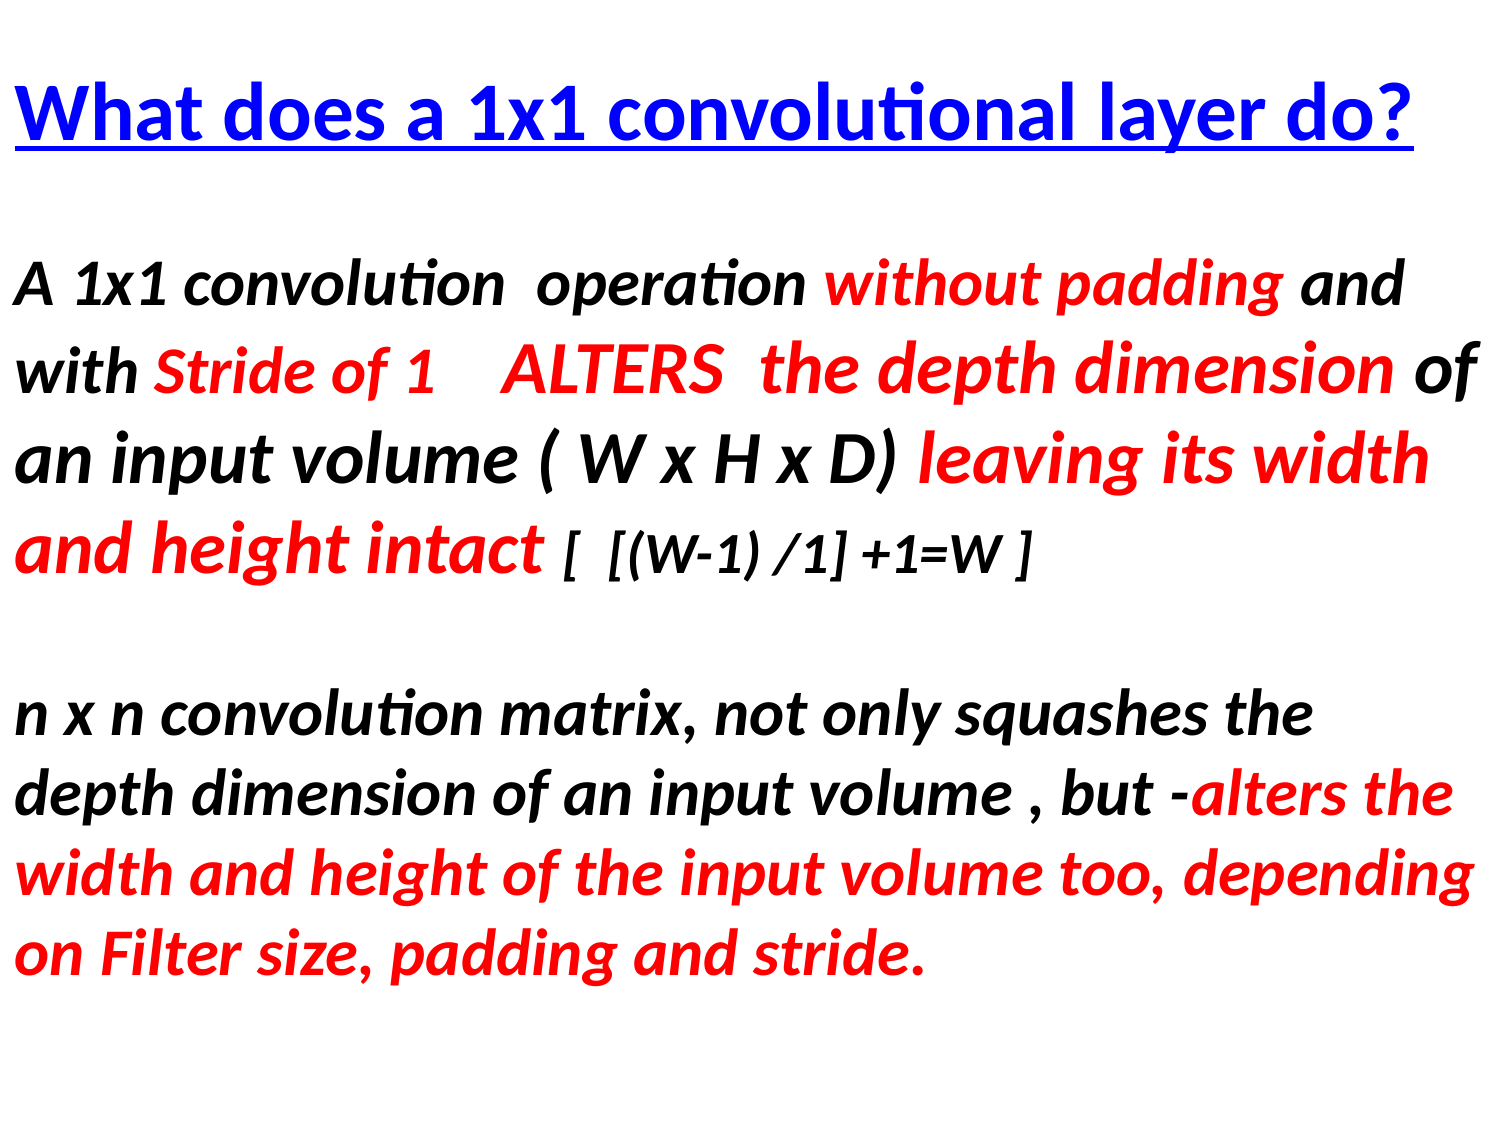

What does a 1x1 convolutional layer do?
A 1x1 convolution  operation without padding and with Stride of 1    ALTERS  the depth dimension of an input volume ( W x H x D) leaving its width and height intact [  [(W-1) /1] +1=W ]

n x n convolution matrix, not only squashes the depth dimension of an input volume , but -alters the width and height of the input volume too, depending on Filter size, padding and stride.